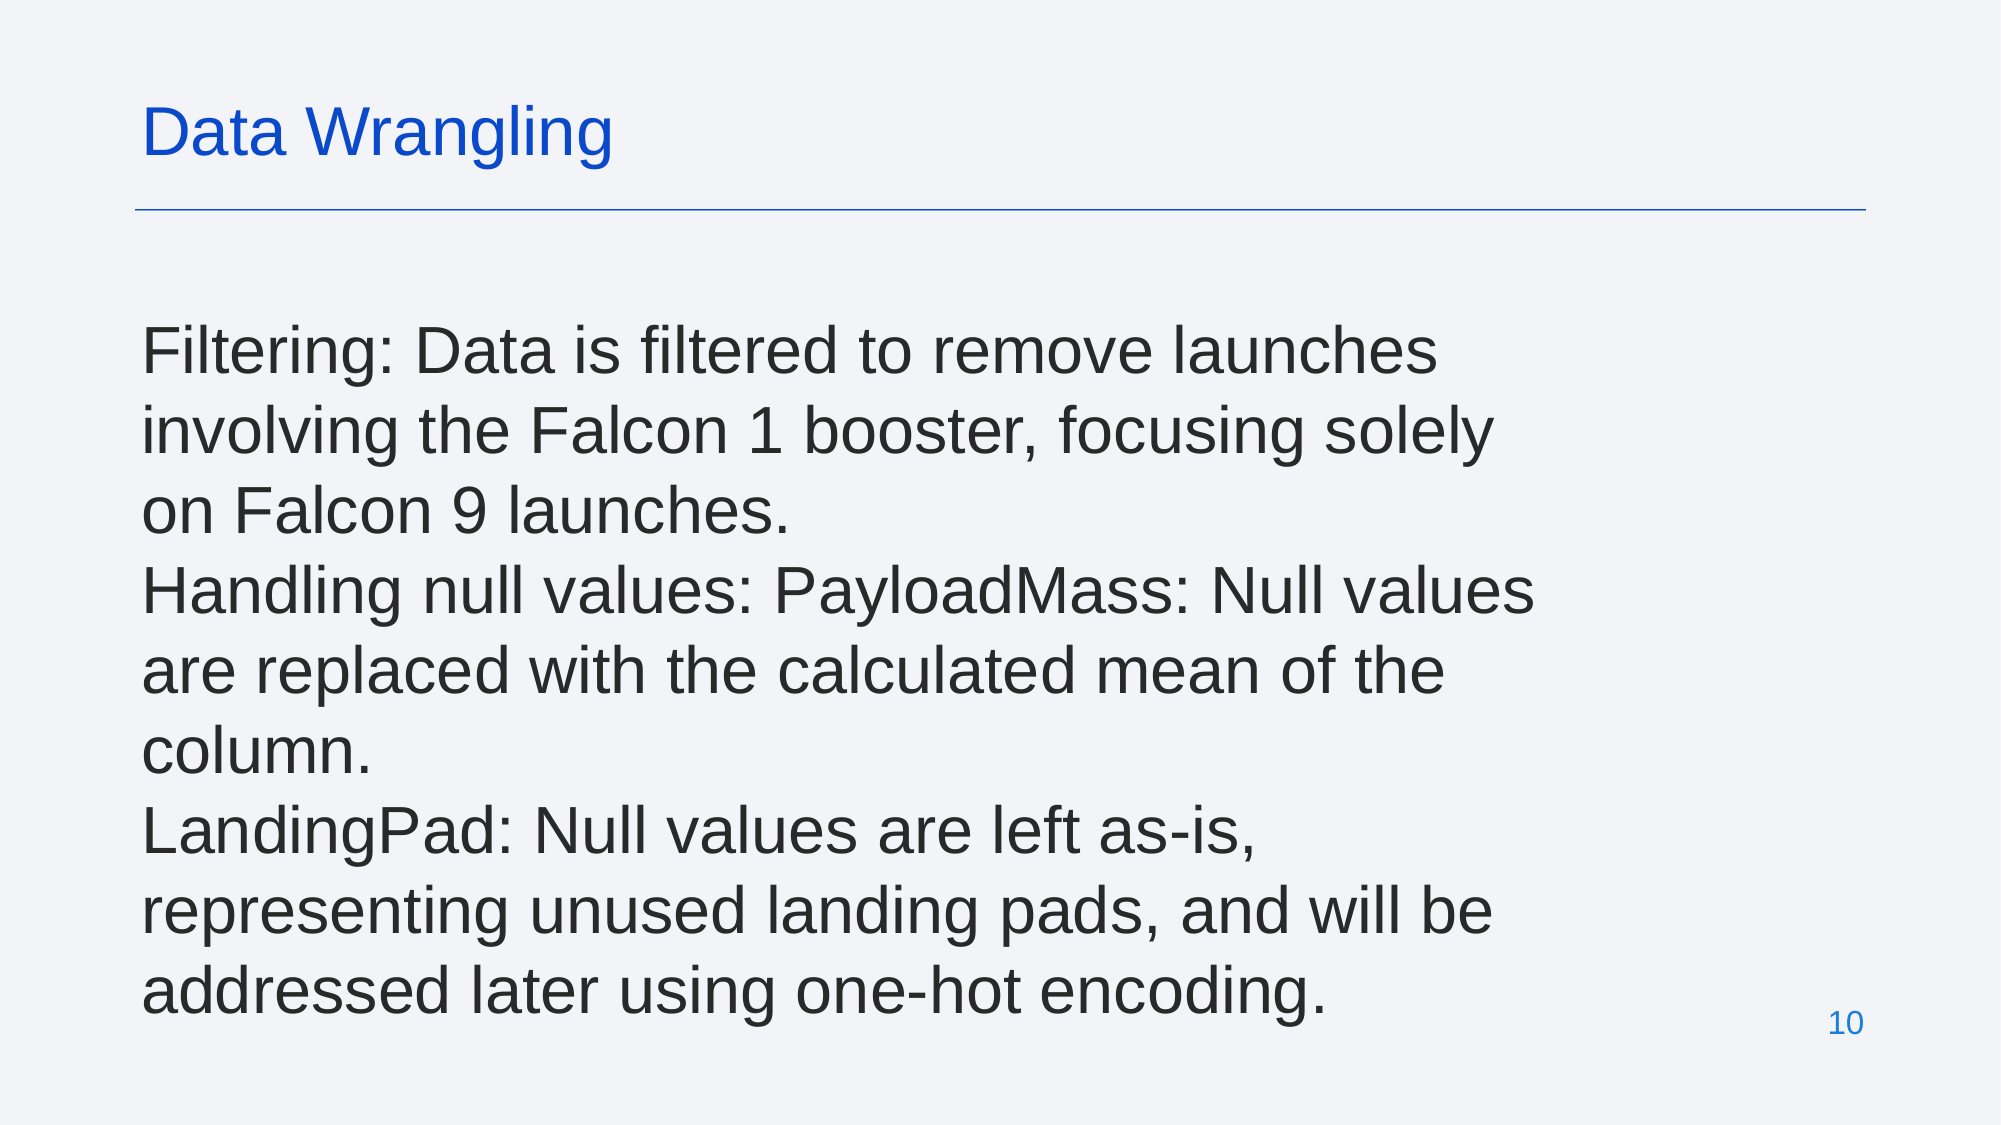

Data Wrangling
Filtering: Data is filtered to remove launches involving the Falcon 1 booster, focusing solely on Falcon 9 launches.
Handling null values: PayloadMass: Null values are replaced with the calculated mean of the column.
LandingPad: Null values are left as-is, representing unused landing pads, and will be addressed later using one-hot encoding.

10